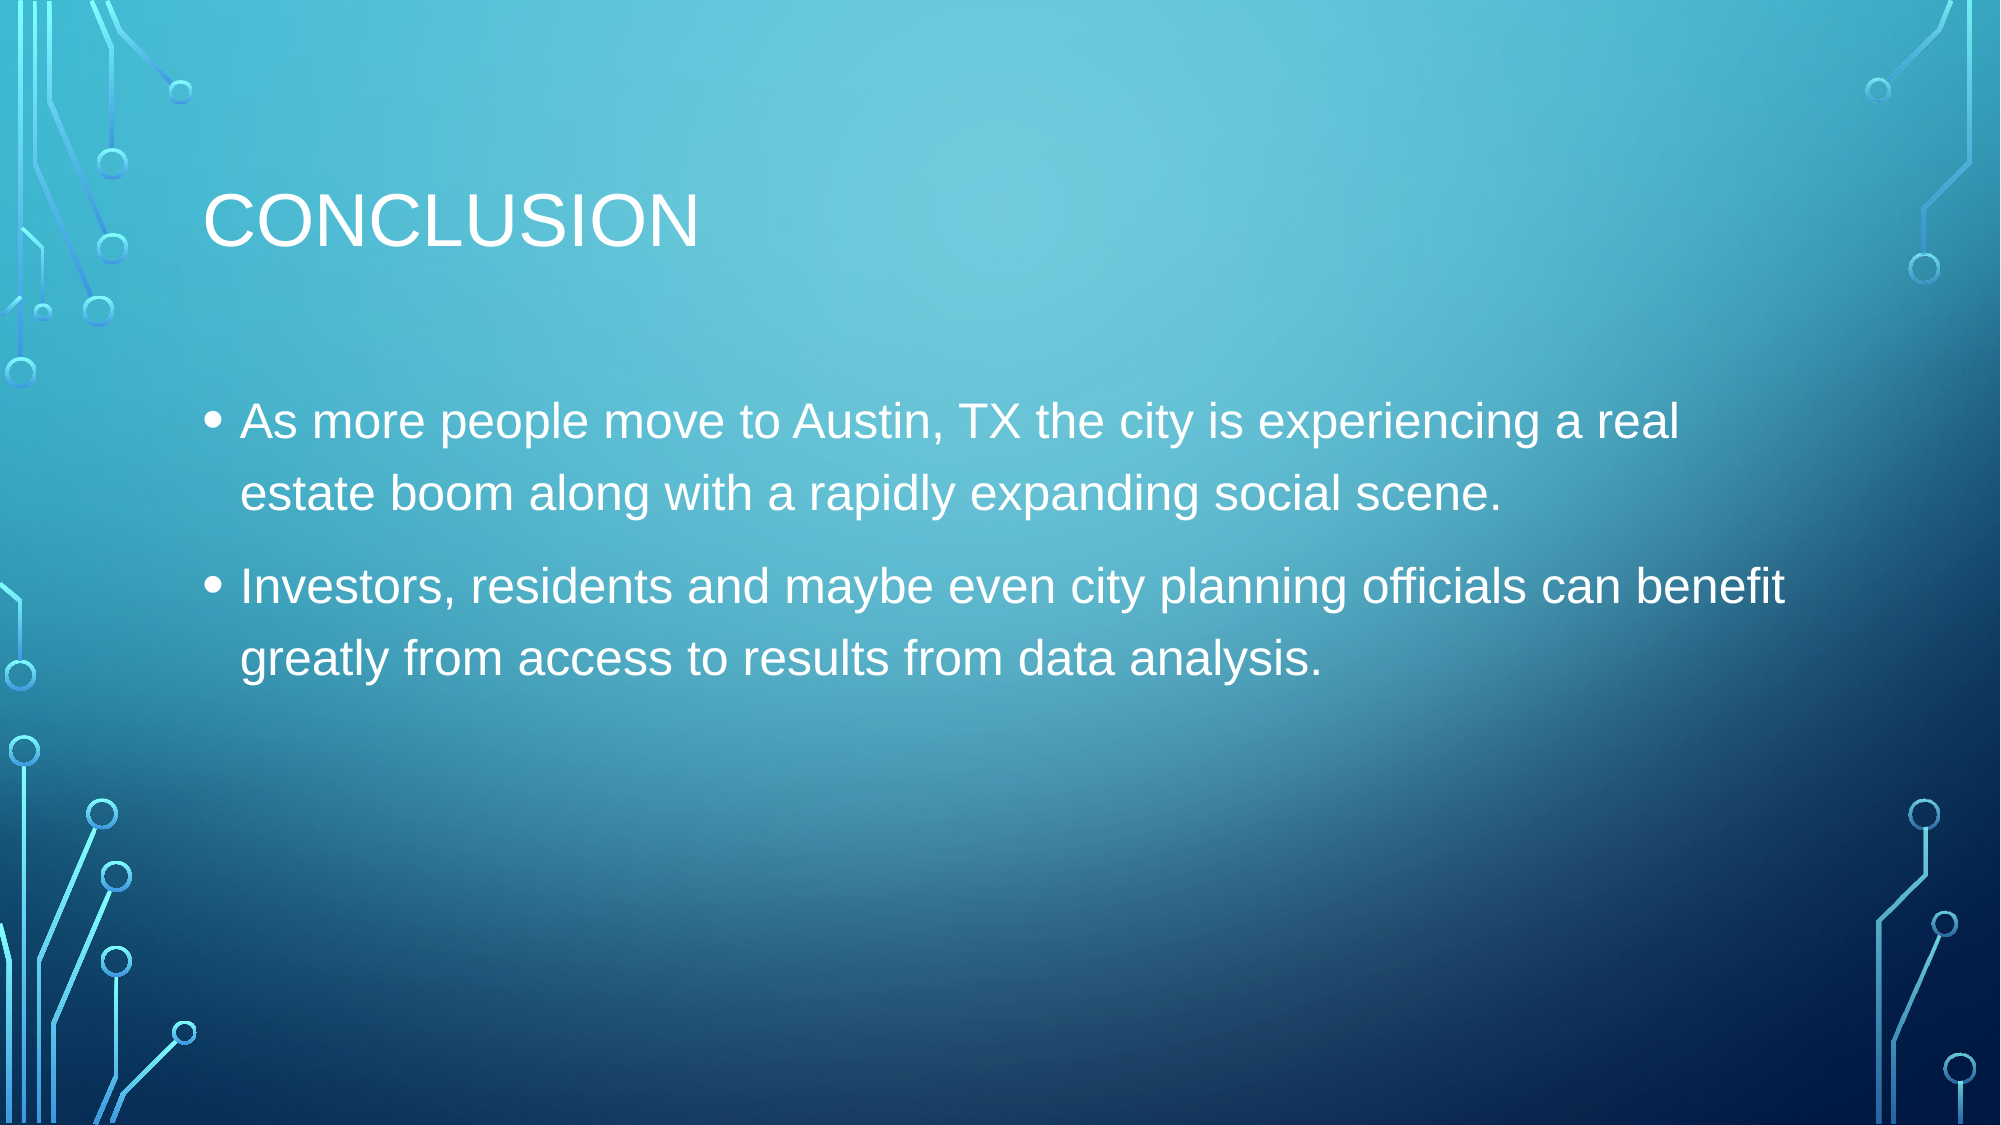

# Conclusion
As more people move to Austin, TX the city is experiencing a real estate boom along with a rapidly expanding social scene.
Investors, residents and maybe even city planning officials can benefit greatly from access to results from data analysis.